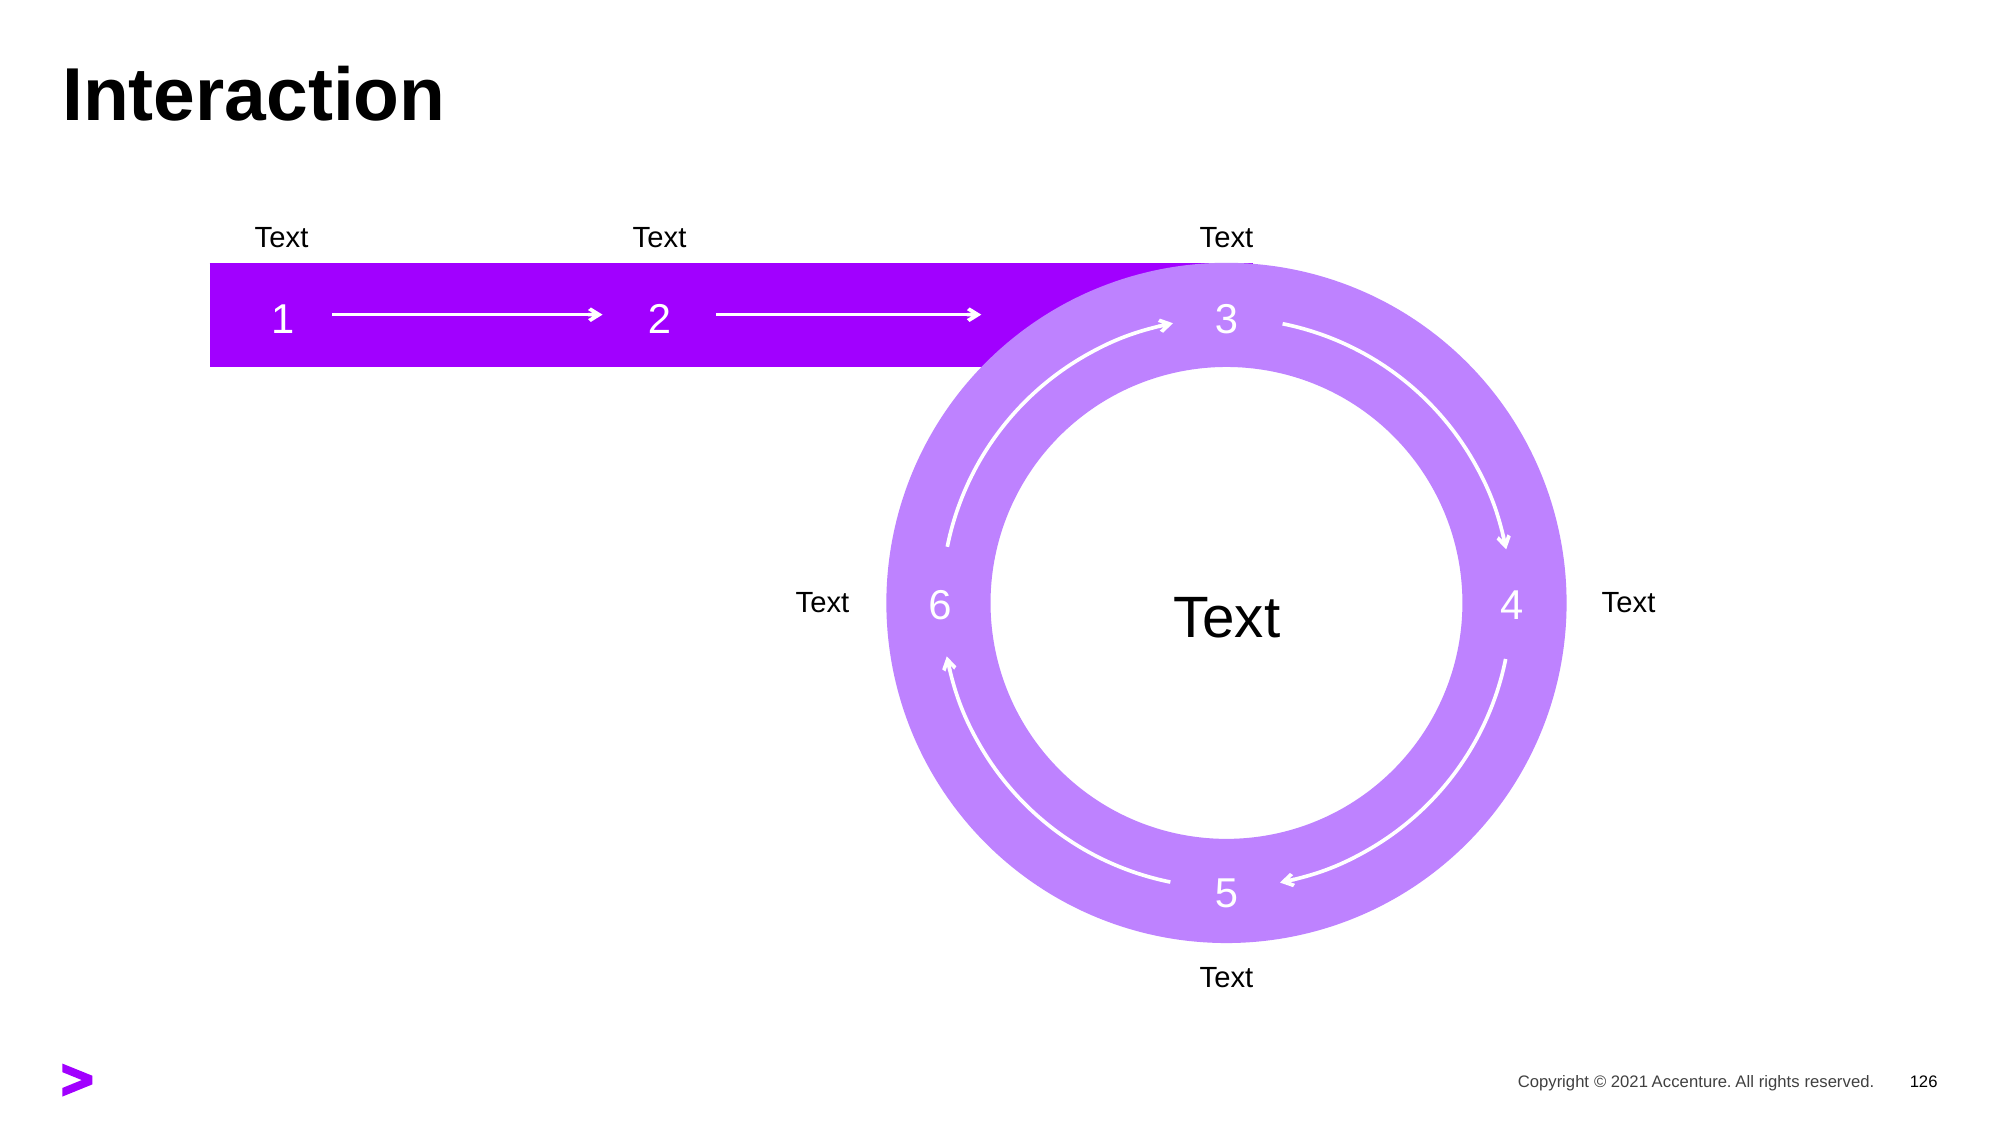

# Interaction
Text
Text
Text
2
1
3

6
4
5
Text
Text
Text
Text
Copyright © 2021 Accenture. All rights reserved.
126